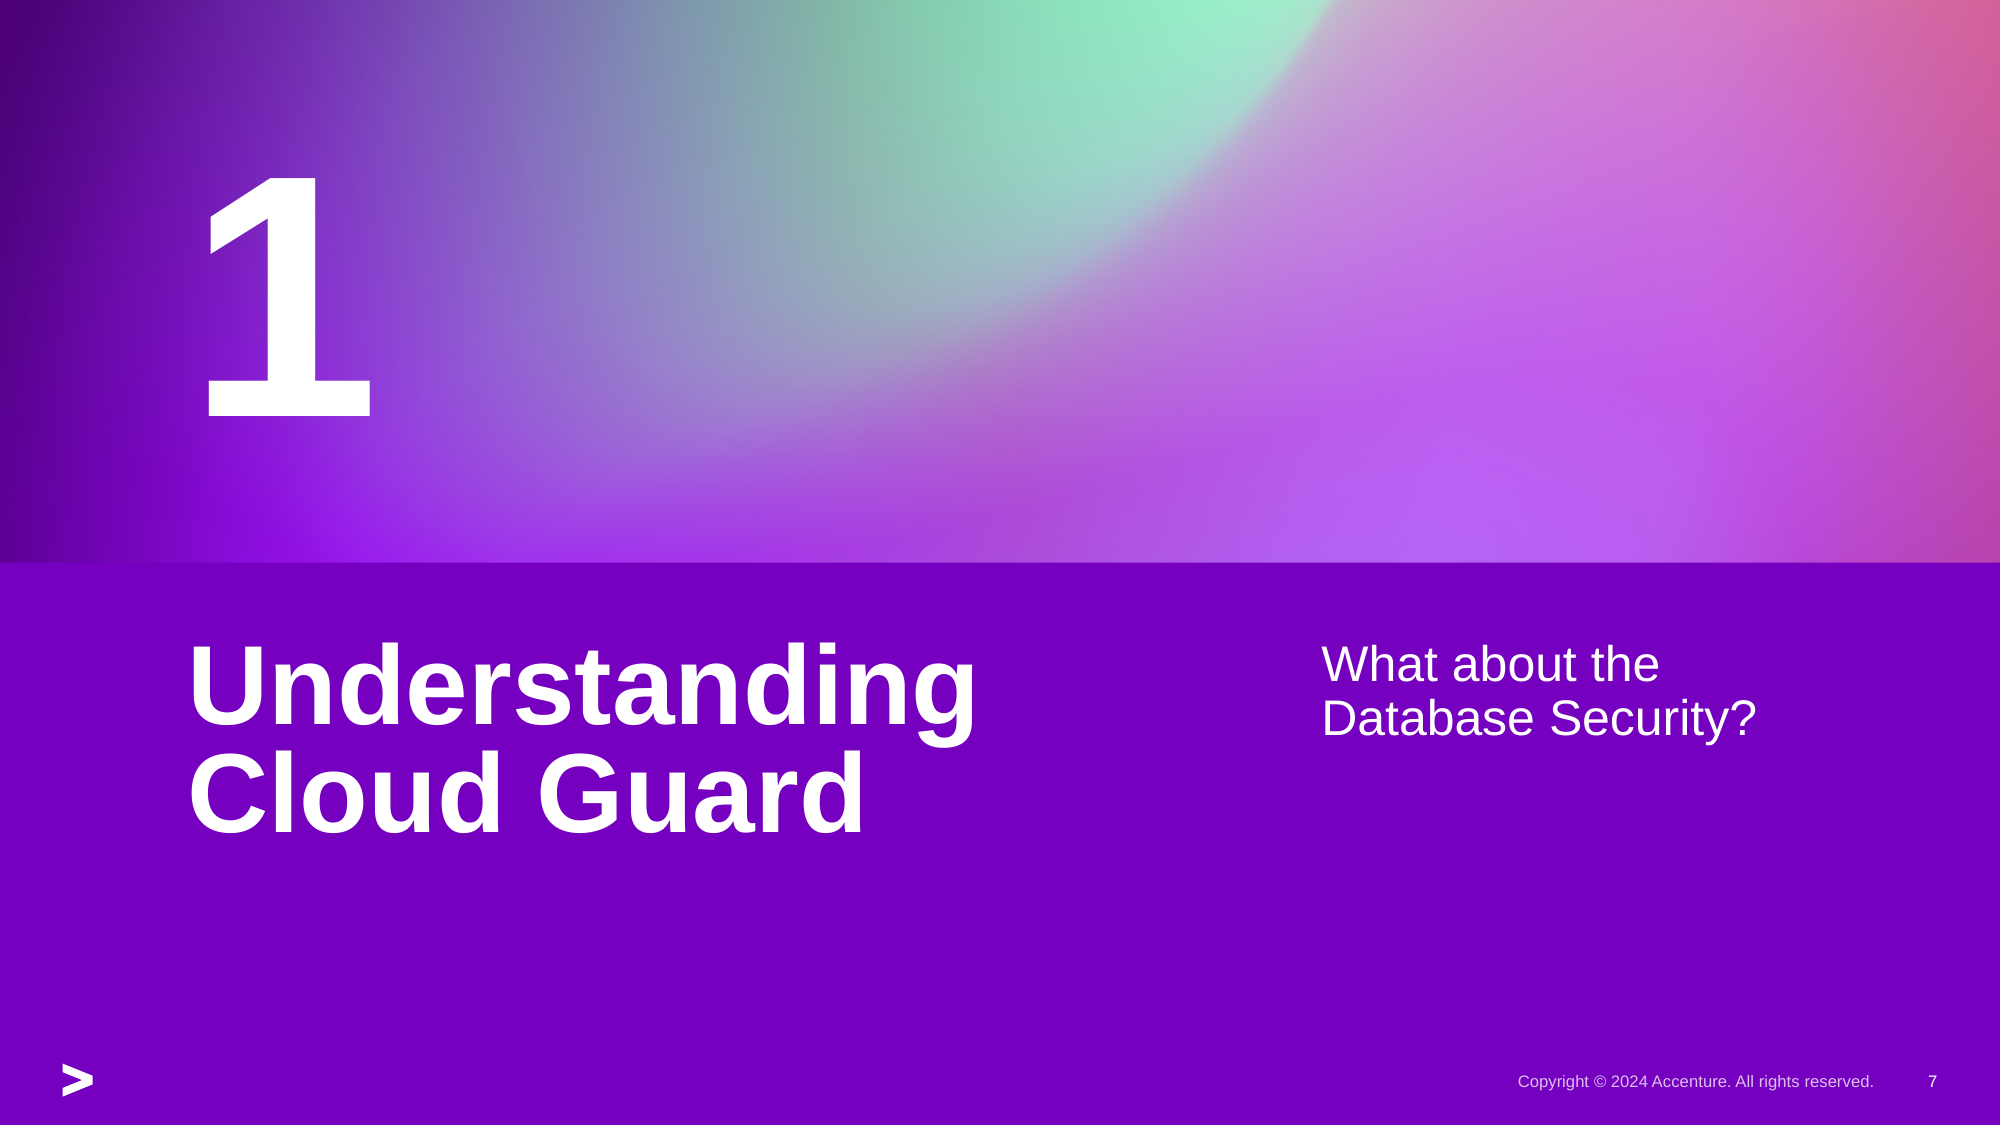

1
What about the Database Security?
# Understanding Cloud Guard
Copyright © 2024 Accenture. All rights reserved.
7